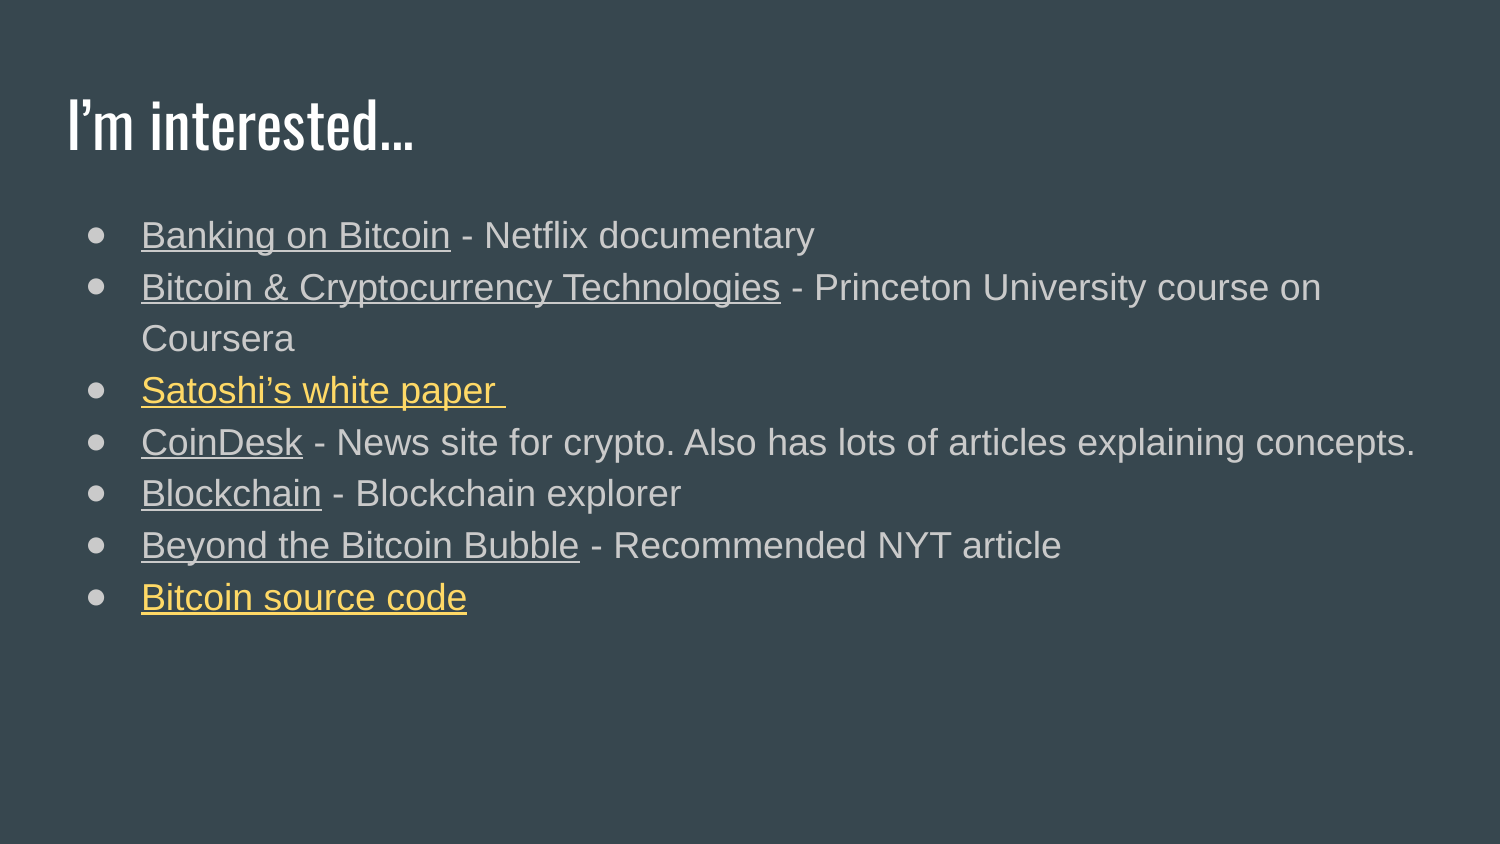

# I’m interested...
Banking on Bitcoin - Netflix documentary
Bitcoin & Cryptocurrency Technologies - Princeton University course on Coursera
Satoshi’s white paper
CoinDesk - News site for crypto. Also has lots of articles explaining concepts.
Blockchain - Blockchain explorer
Beyond the Bitcoin Bubble - Recommended NYT article
Bitcoin source code